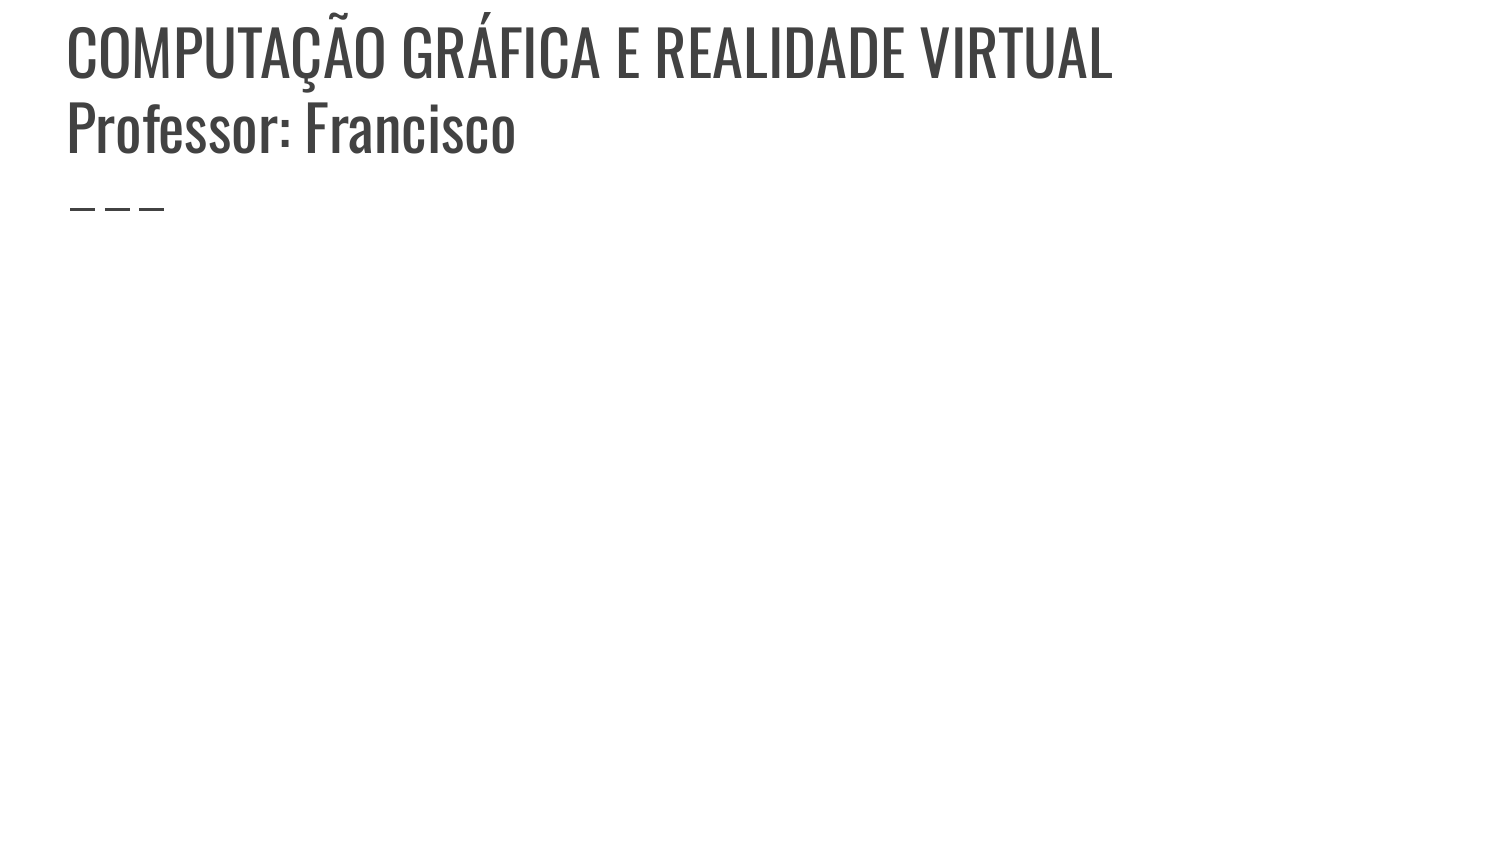

# COMPUTAÇÃO GRÁFICA E REALIDADE VIRTUAL Professor: Francisco